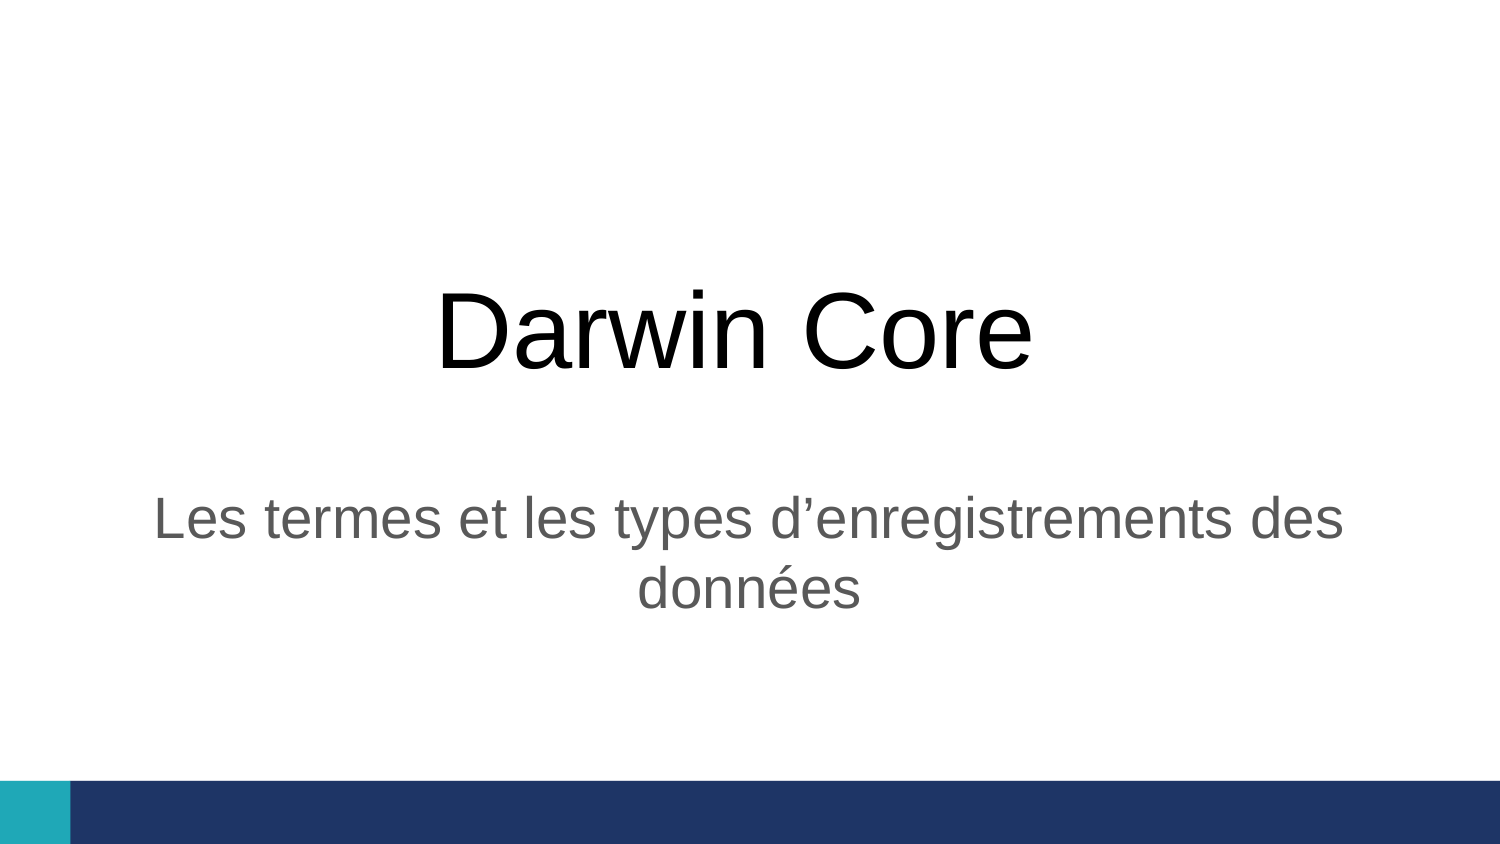

# Darwin Core
Les termes et les types d’enregistrements des données